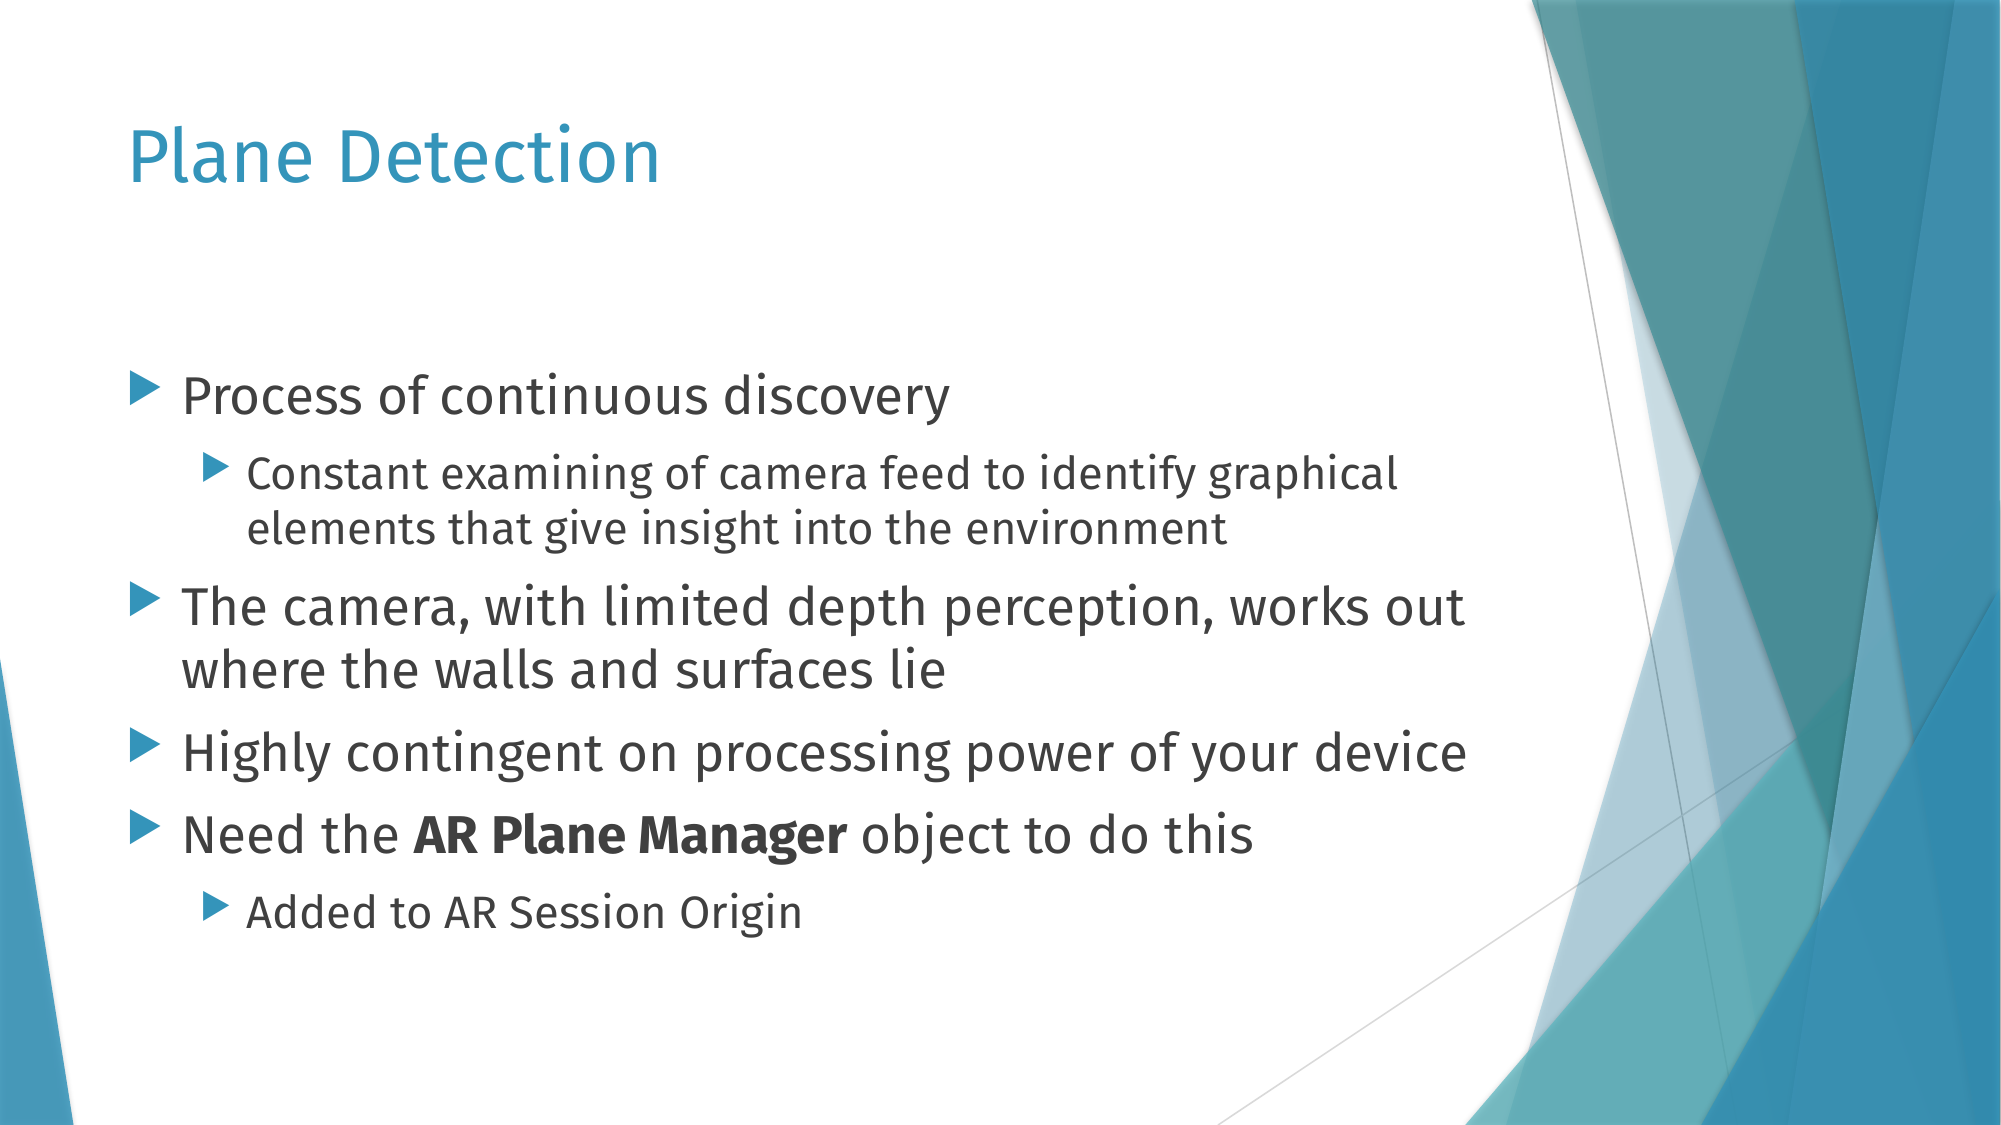

# Plane Detection
Process of continuous discovery
Constant examining of camera feed to identify graphical elements that give insight into the environment
The camera, with limited depth perception, works out where the walls and surfaces lie
Highly contingent on processing power of your device
Need the AR Plane Manager object to do this
Added to AR Session Origin